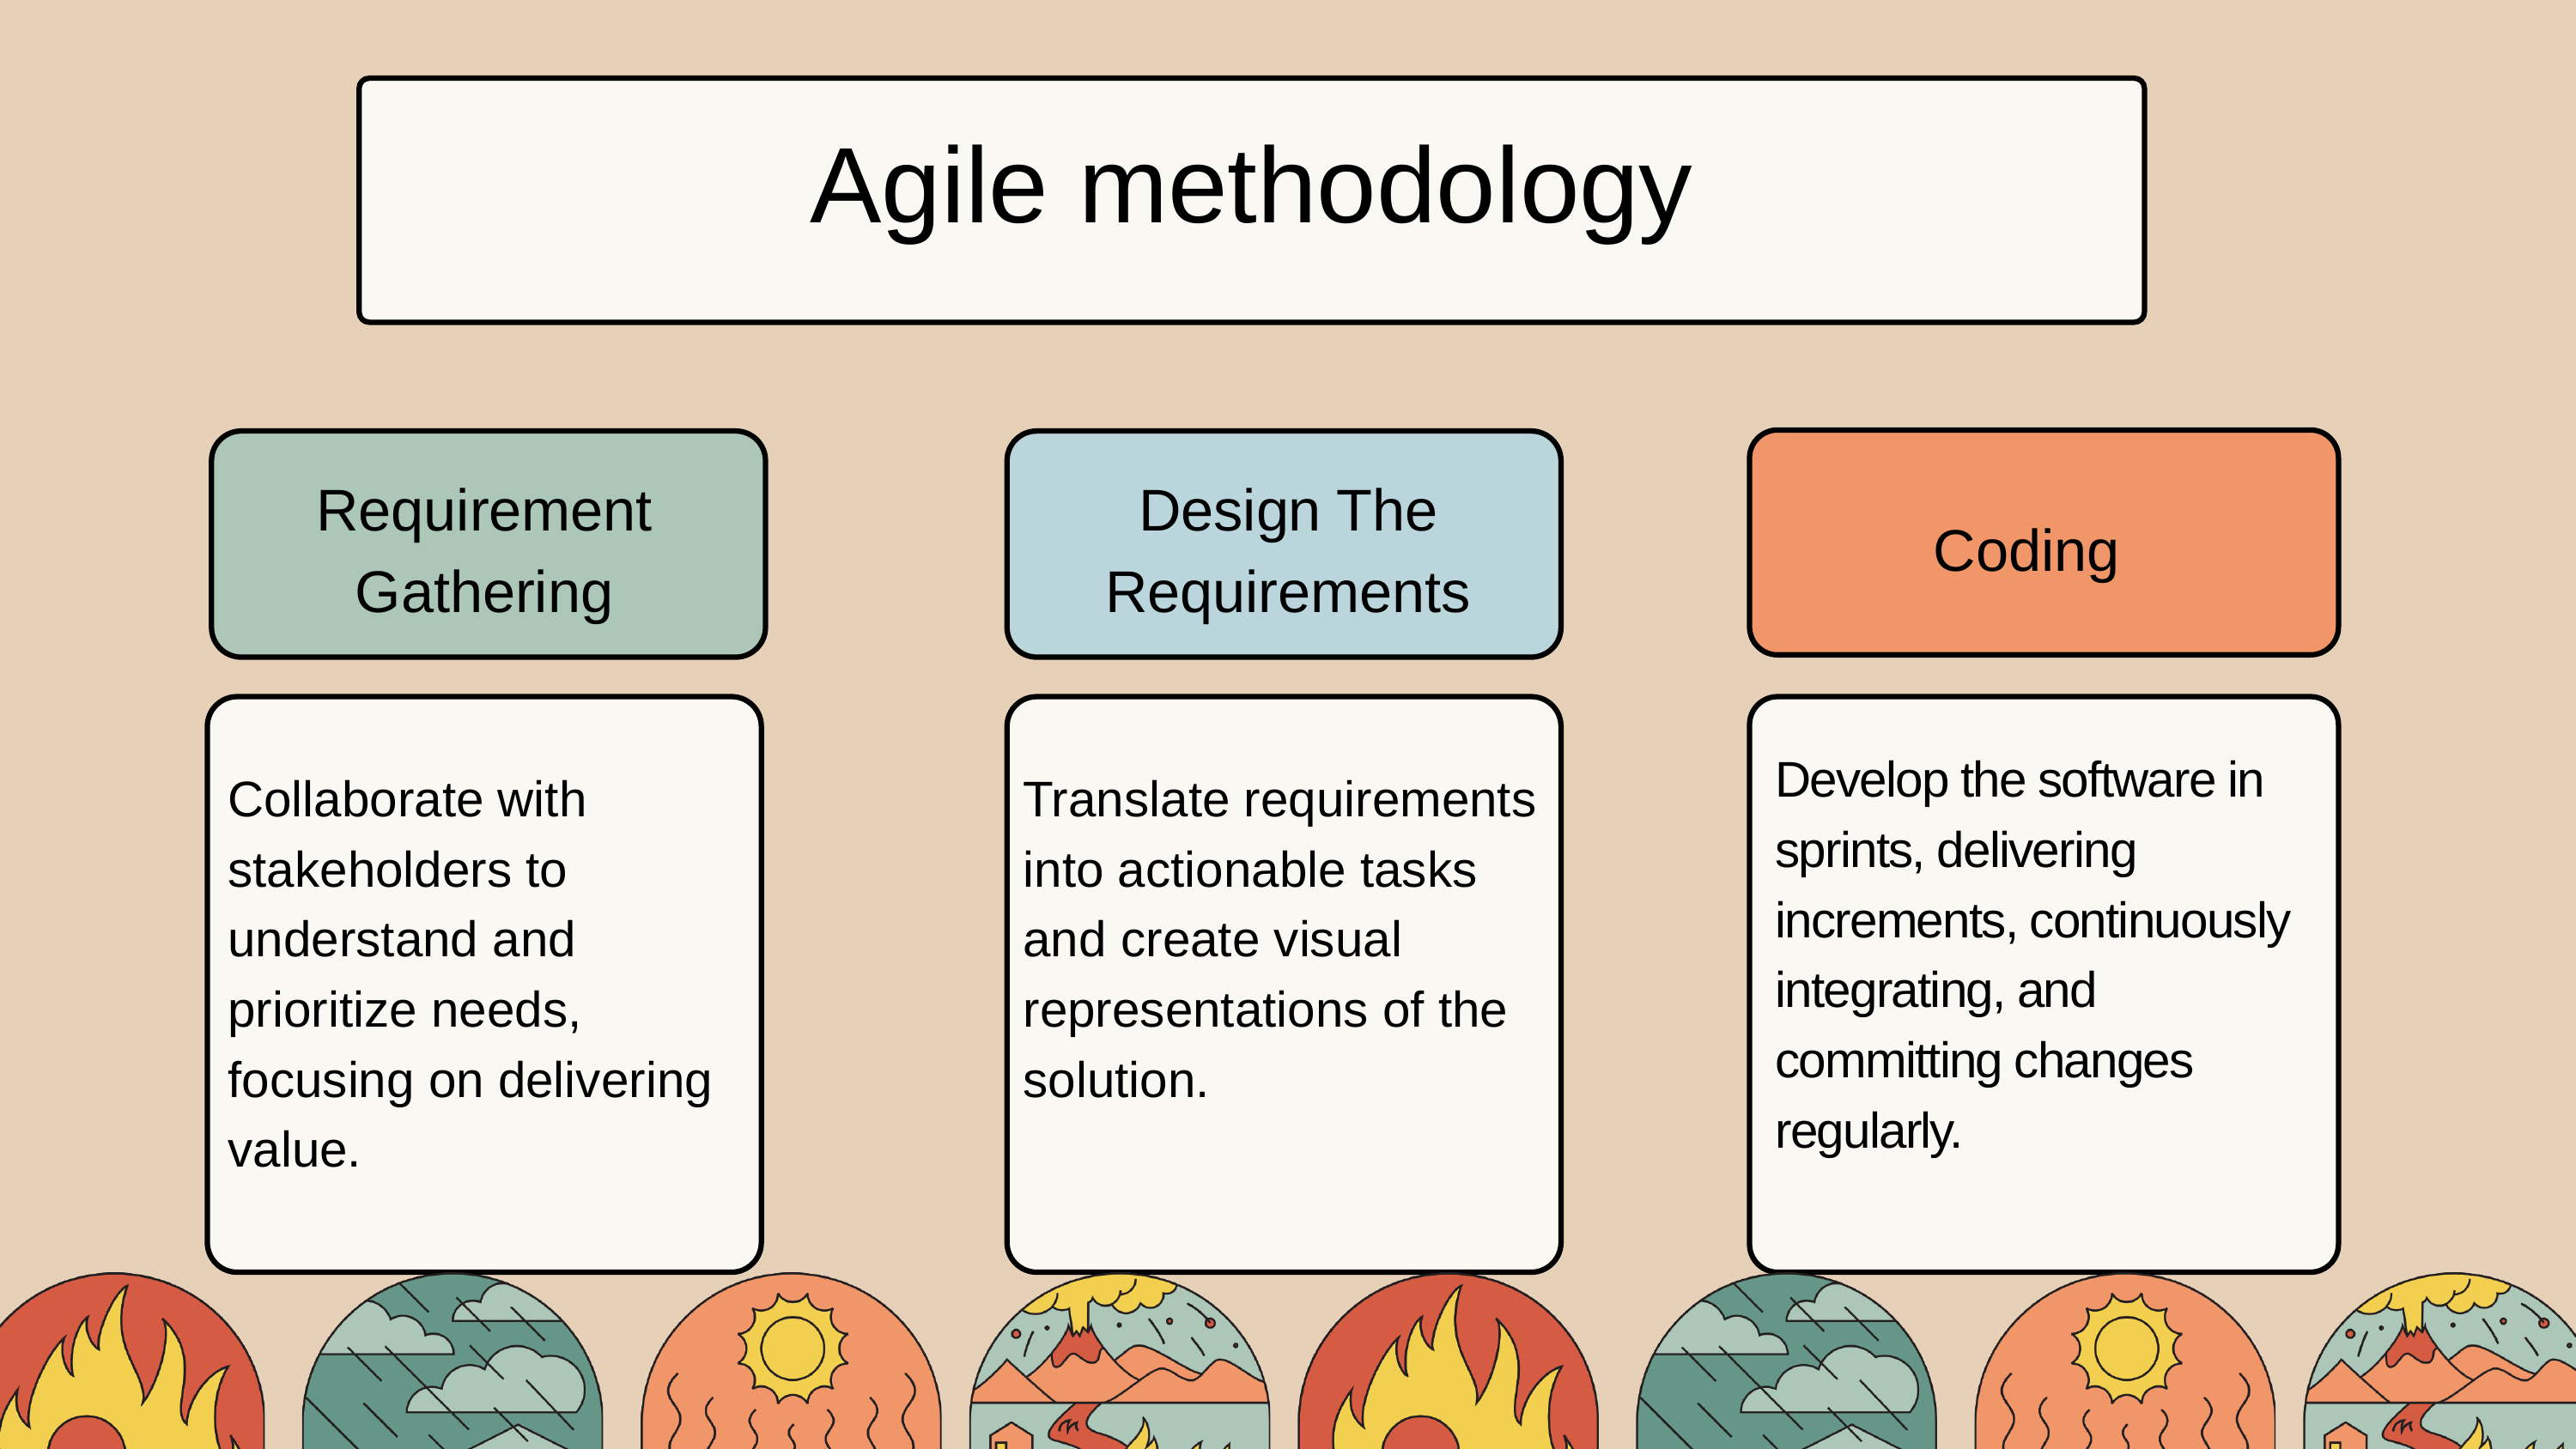

Agile methodology

Requirement Gathering
Design The Requirements
Coding

Develop the software in sprints, delivering increments, continuously integrating, and committing changes regularly.
Collaborate with stakeholders to understand and prioritize needs, focusing on delivering value.
Translate requirements into actionable tasks and create visual representations of the solution.